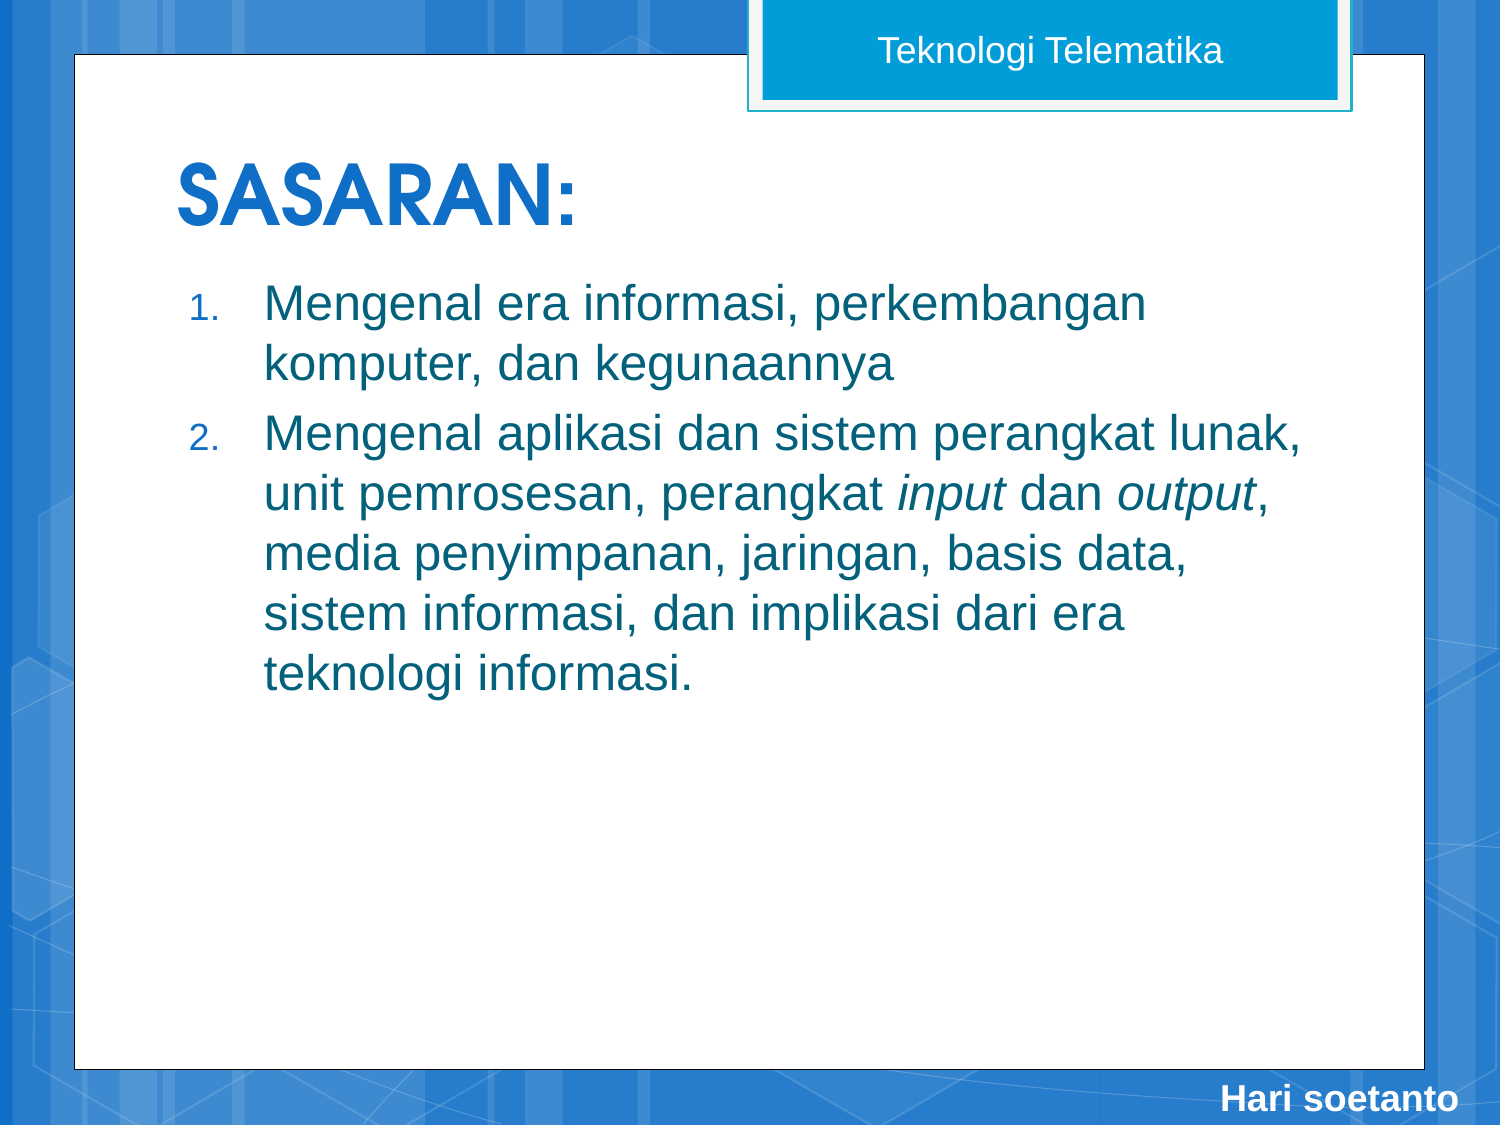

# SASARAN:
Mengenal era informasi, perkembangan komputer, dan kegunaannya
Mengenal aplikasi dan sistem perangkat lunak, unit pemrosesan, perangkat input dan output, media penyimpanan, jaringan, basis data, sistem informasi, dan implikasi dari era teknologi informasi.

Hari soetanto